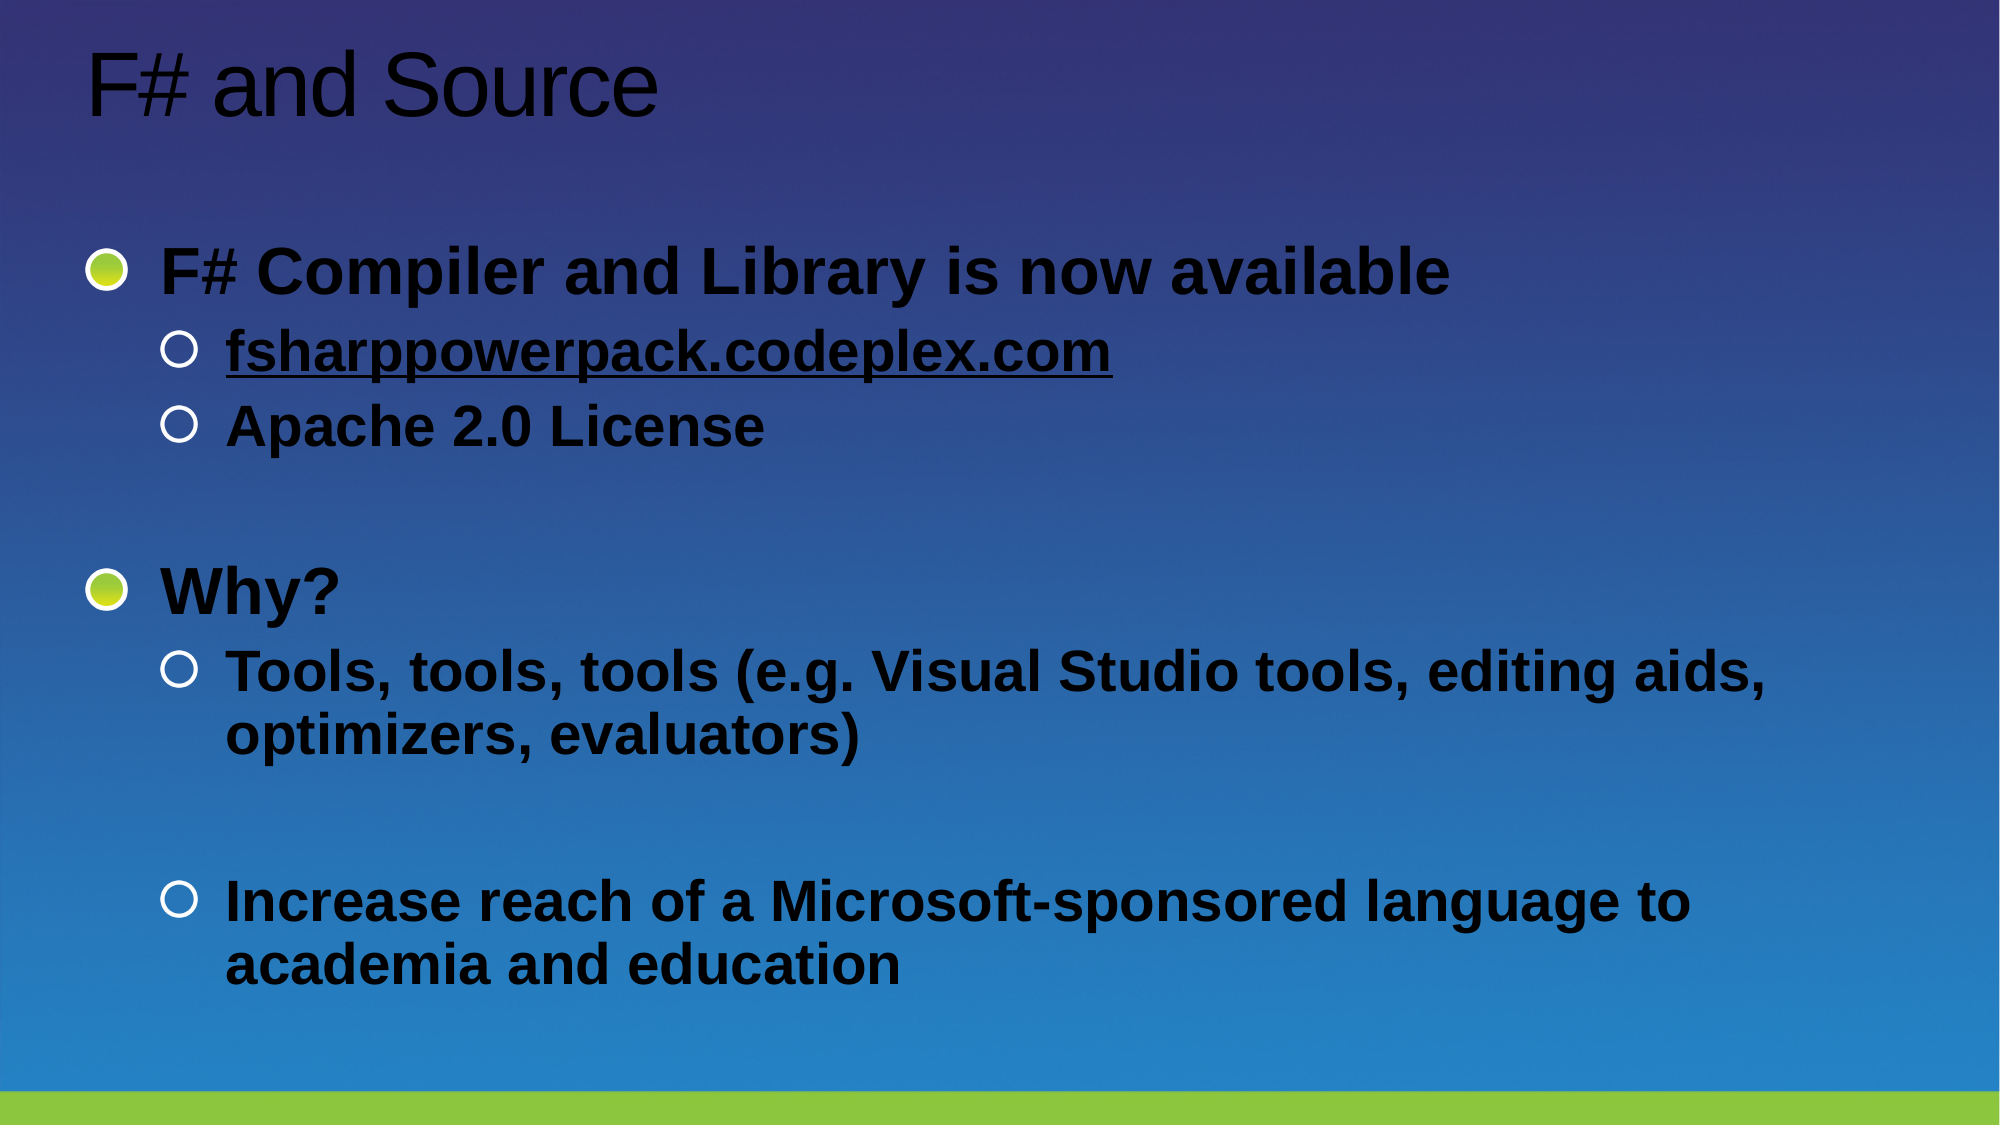

# F# and Source
F# Compiler and Library is now available
fsharppowerpack.codeplex.com
Apache 2.0 License

Why?
Tools, tools, tools (e.g. Visual Studio tools, editing aids, optimizers, evaluators)

Increase reach of a Microsoft-sponsored language to academia and education